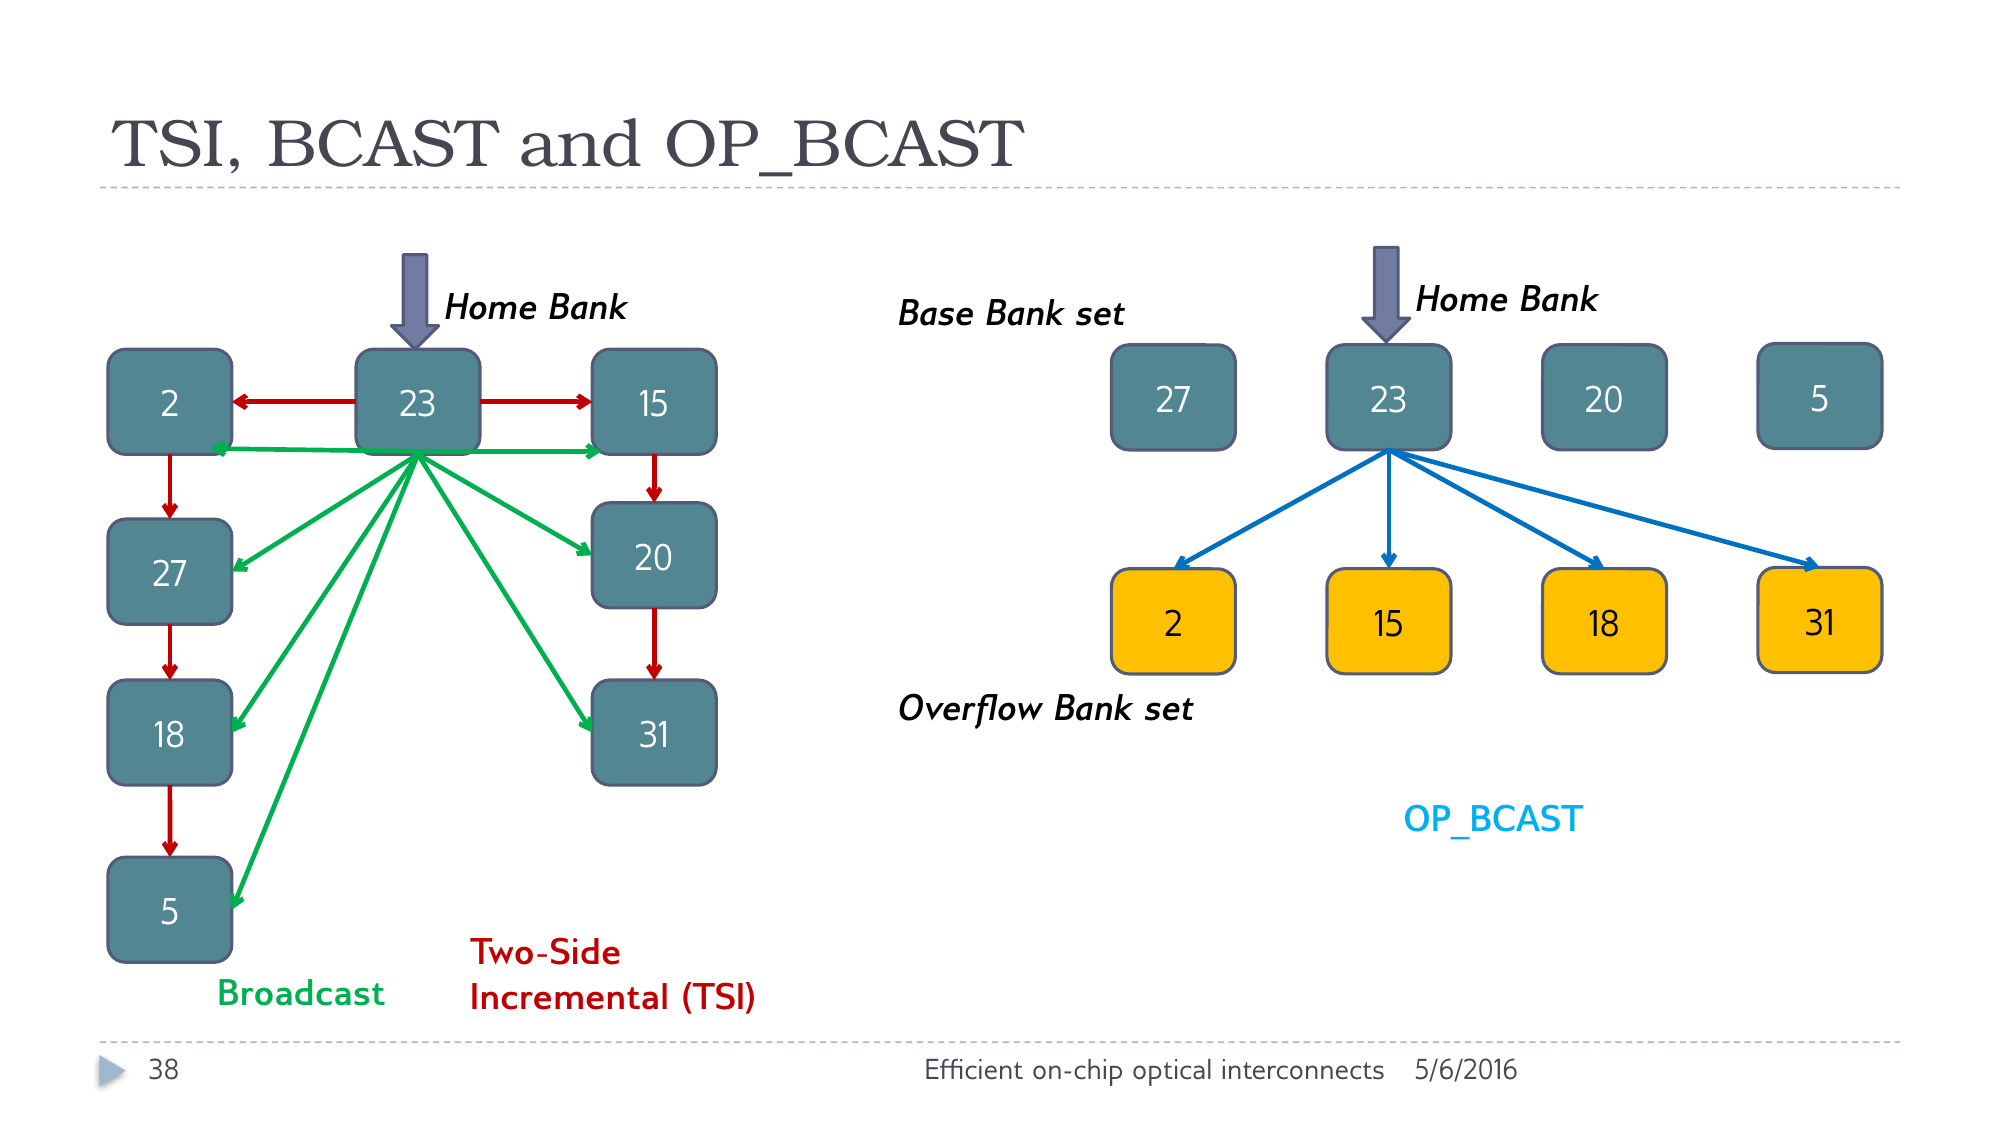

# TSI, BCAST and OP_BCAST

Home Bank
Home Bank
Base Bank set
5
20
23
27
2
23
15
20
27
31
18
15
2
Overflow Bank set
18
31
OP_BCAST
5
Two-Side Incremental (TSI)
Broadcast
38
Efficient on-chip optical interconnects
5/6/2016